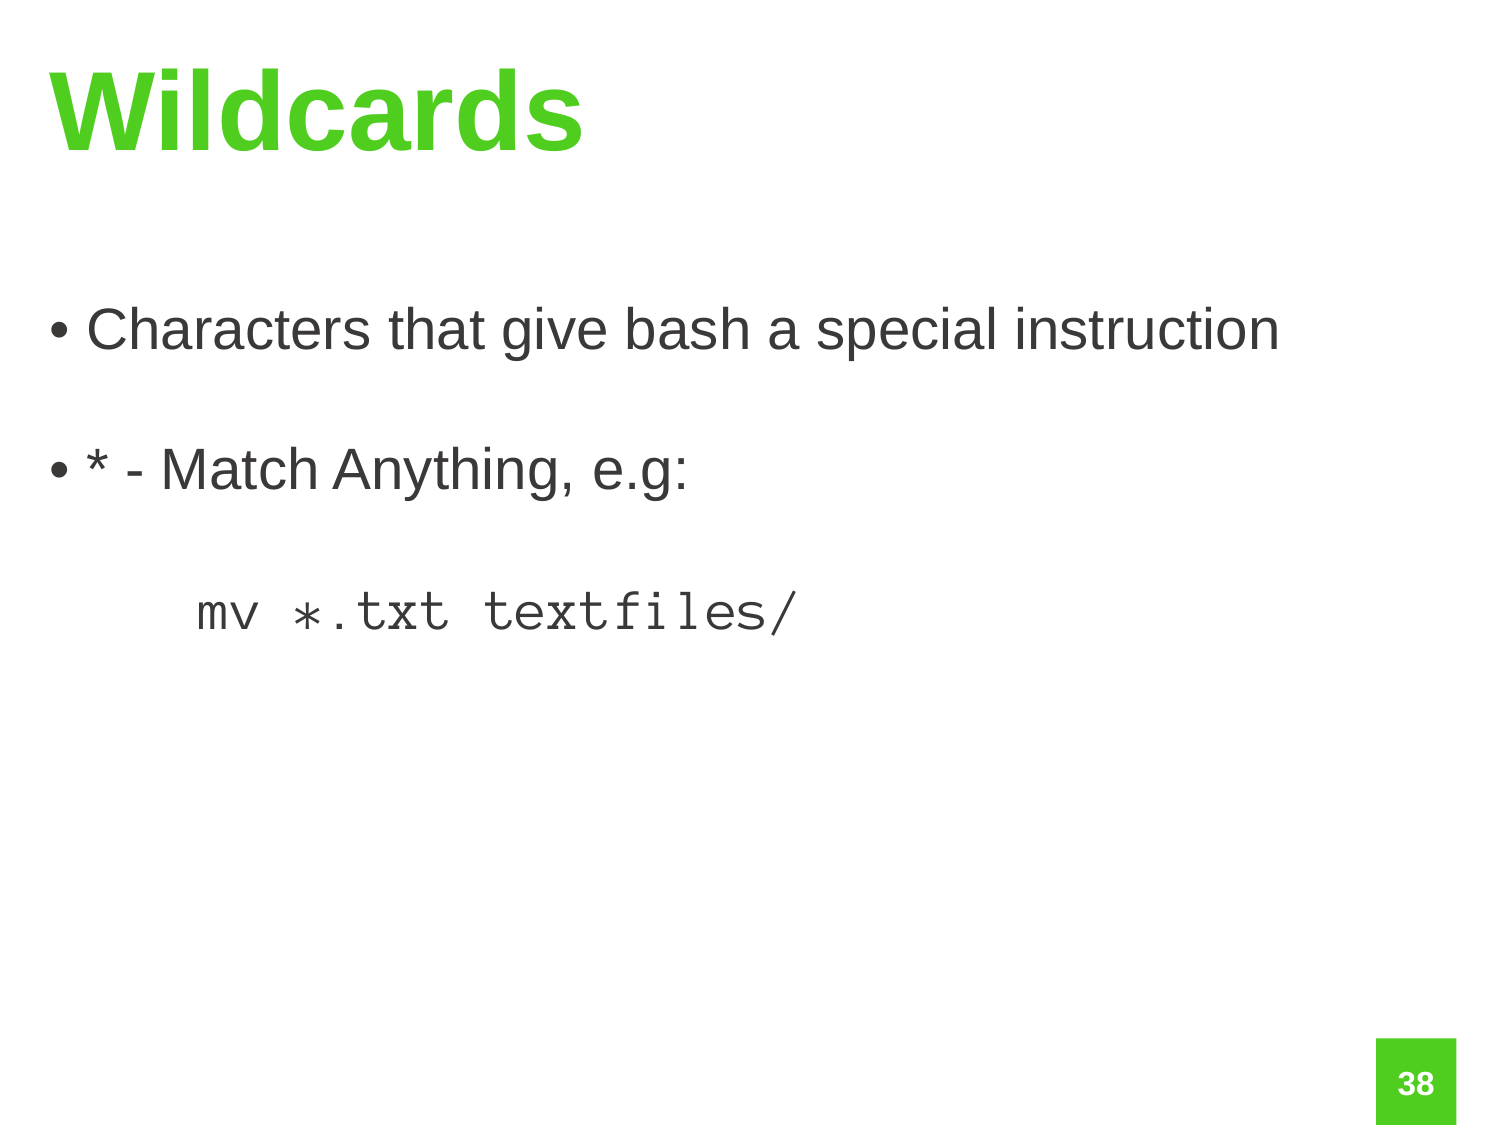

Wildcards
• Characters that give bash a special instruction
• * - Match Anything, e.g:
	mv *.txt textfiles/

38